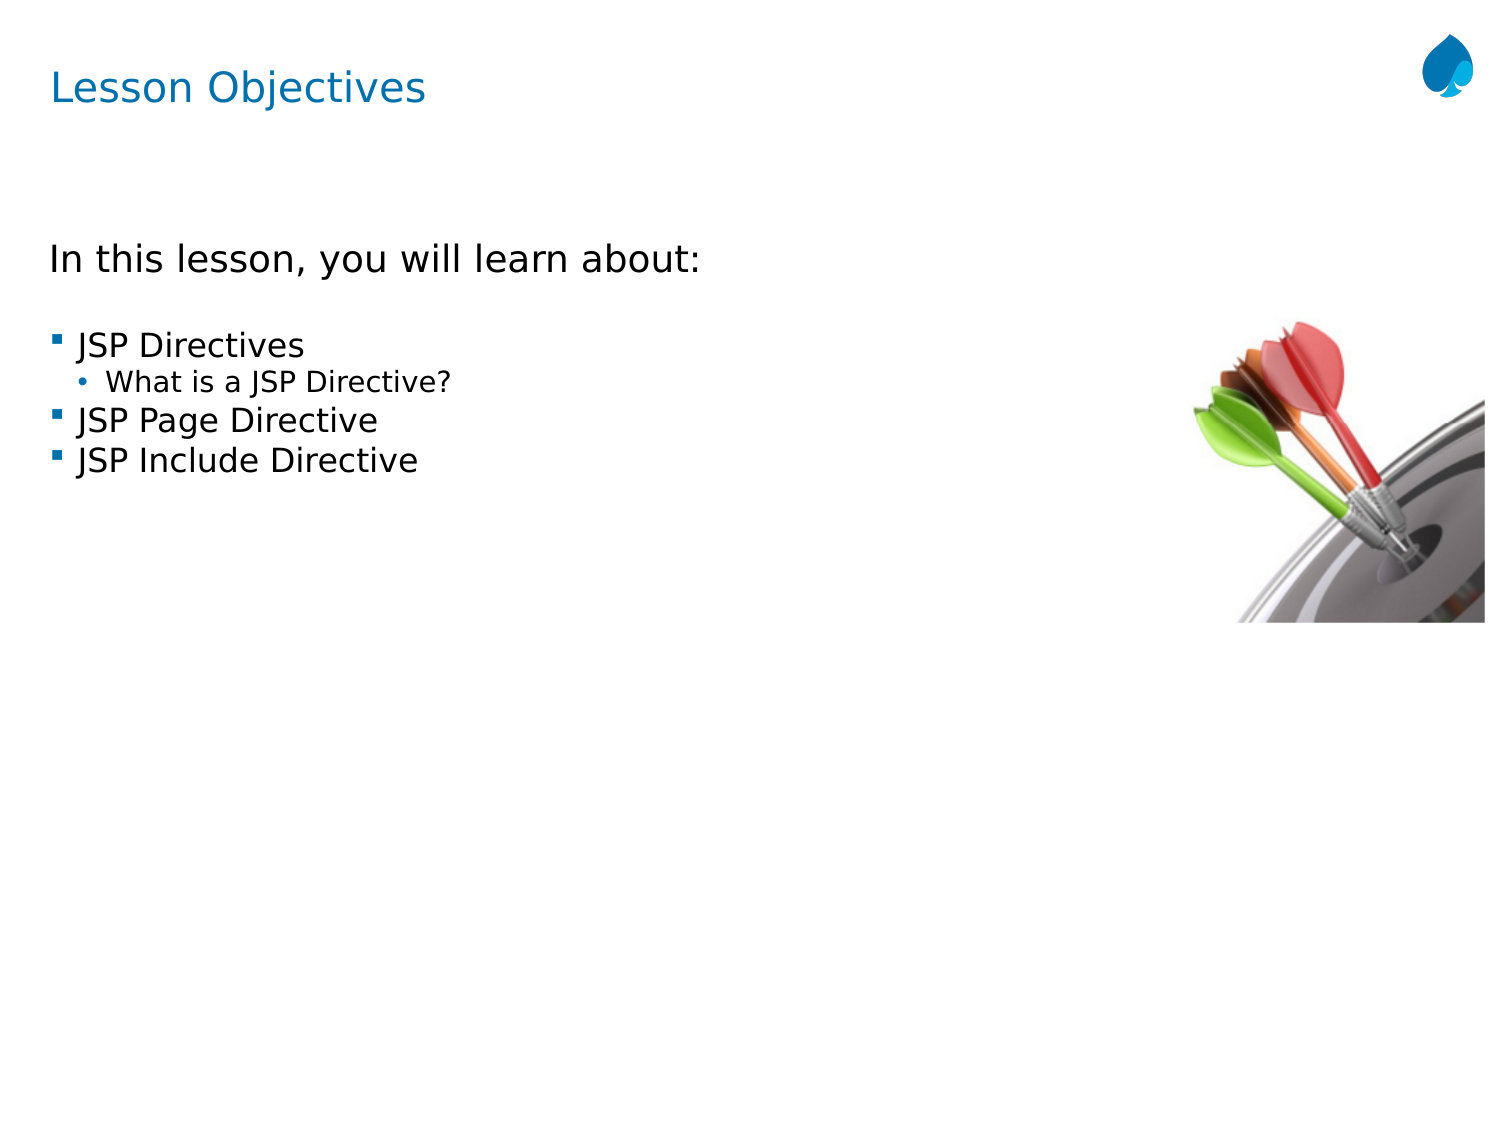

# Lesson Objectives
In this lesson, you will learn about:

JSP Directives
What is a JSP Directive?
JSP Page Directive
JSP Include Directive